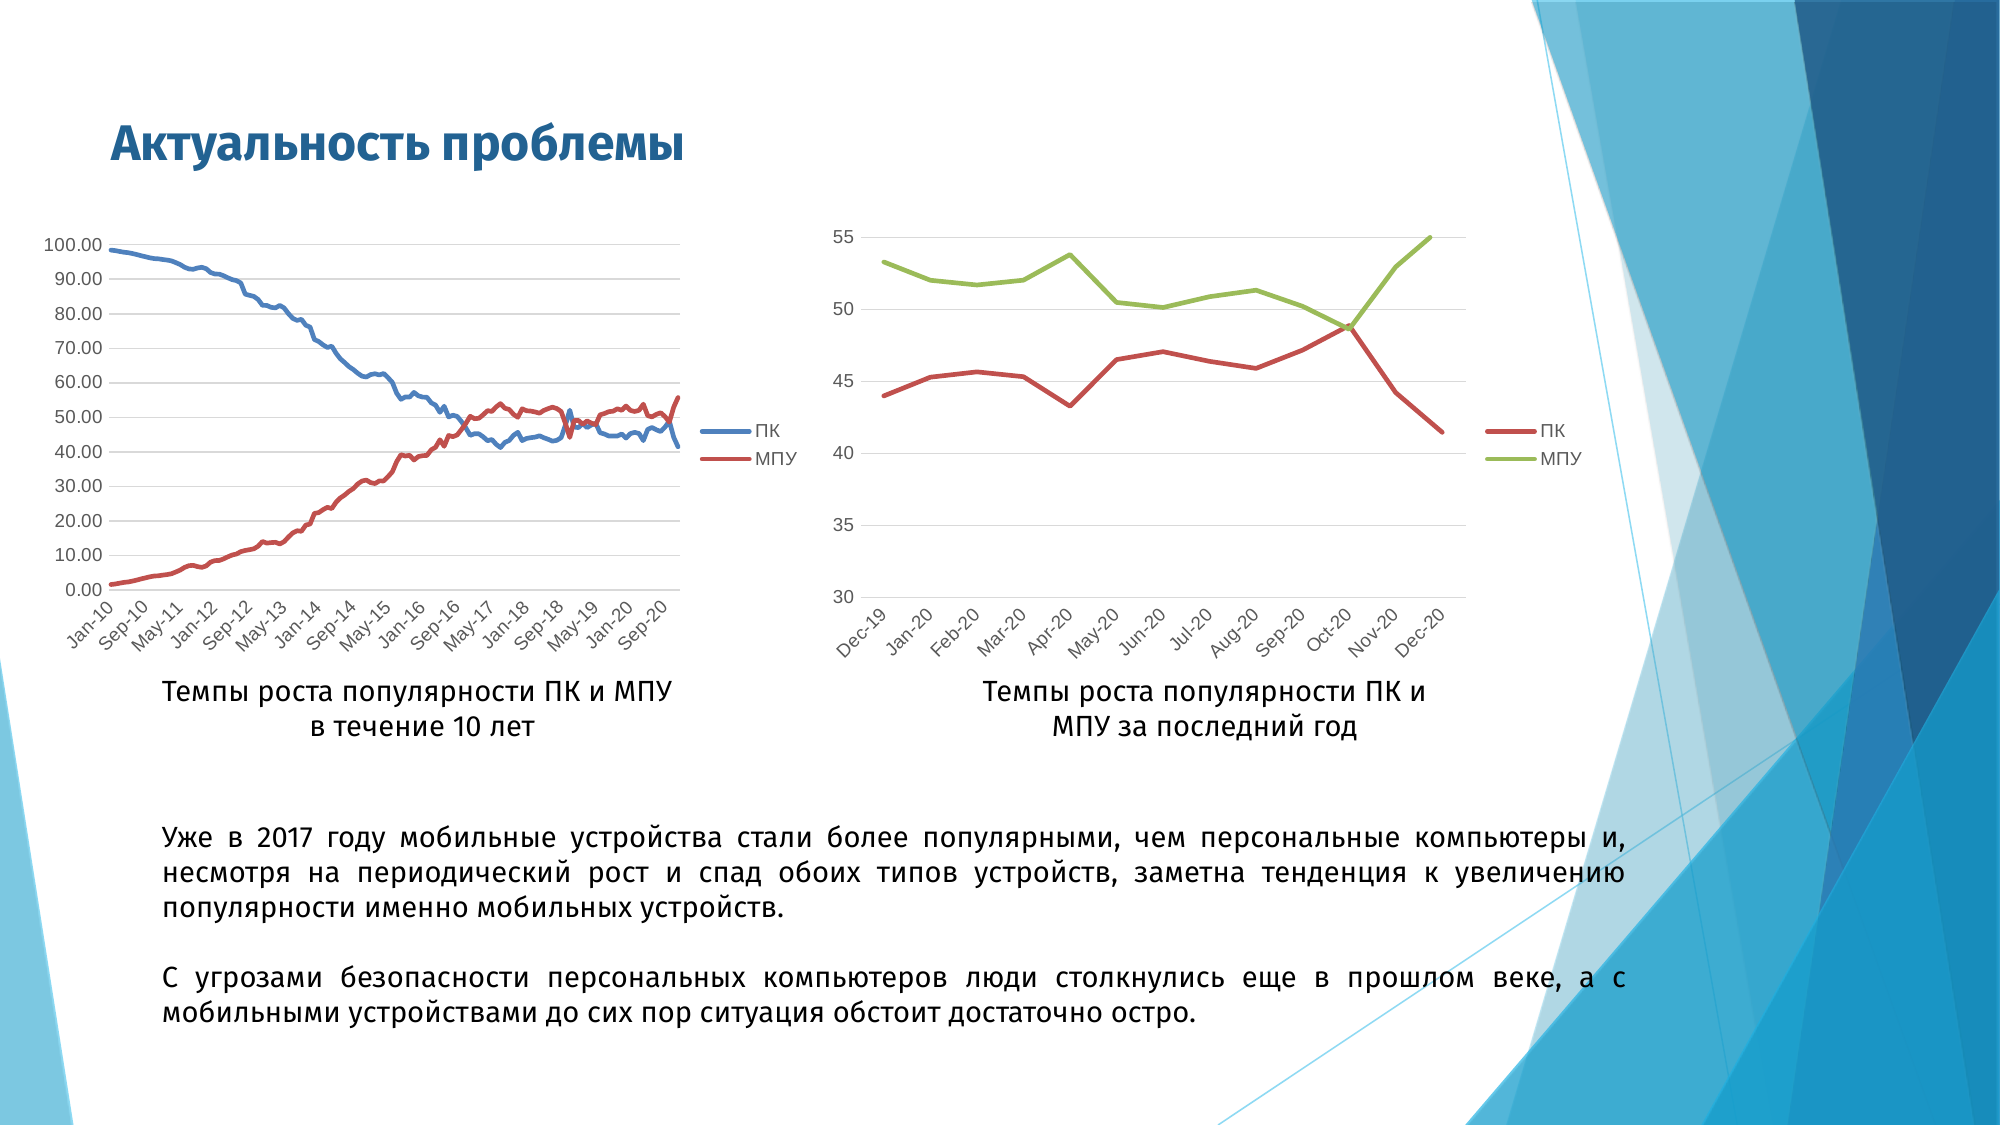

# Актуальность проблемы

### Chart

| Category | ПК | МПУ |
|---|---|---|
| 43800 | 43.99 | 53.29 |
| 43831 | 45.29 | 52.02 |
| 43862 | 45.66 | 51.69 |
| 43891 | 45.32 | 52.03 |
| 43922 | 43.27 | 53.81 |
| 43952 | 46.51 | 50.48 |
| 43983 | 47.06 | 50.13 |
| 44013 | 46.39 | 50.88 |
| 44044 | 45.9 | 51.33 |
| 44075 | 47.17 | 50.21 |
| 44105 | 48.88 | 48.62 |
| 44136 | 44.22 | 52.95 |
| 44166 | 41.46 | 55.73 |

### Chart

| Category | ПК | МПУ |
|---|---|---|
| 40179 | 98.44 | 1.56 |
| 40210 | 98.28 | 1.72 |
| 40238 | 98.04 | 1.96 |
| 40269 | 97.82 | 2.18 |
| 40299 | 97.68 | 2.32 |
| 40330 | 97.43 | 2.57 |
| 40360 | 97.14 | 2.86 |
| 40391 | 96.79 | 3.21 |
| 40422 | 96.5 | 3.5 |
| 40452 | 96.19 | 3.81 |
| 40483 | 95.98 | 4.02 |
| 40513 | 95.9 | 4.1 |
| 40544 | 95.7 | 4.3 |
| 40575 | 95.55 | 4.45 |
| 40603 | 95.3 | 4.7 |
| 40634 | 94.79 | 5.21 |
| 40664 | 94.25 | 5.75 |
| 40695 | 93.47 | 6.53 |
| 40725 | 92.98 | 7.02 |
| 40756 | 92.88 | 7.12 |
| 40787 | 93.26 | 6.74 |
| 40817 | 93.45 | 6.55 |
| 40848 | 93.05 | 6.95 |
| 40878 | 91.96 | 8.04 |
| 40909 | 91.51 | 8.49 |
| 40940 | 91.47 | 8.53 |
| 40969 | 91.01 | 8.99 |
| 41000 | 90.42 | 9.58 |
| 41030 | 89.89 | 10.11 |
| 41061 | 89.6 | 10.4 |
| 41091 | 88.91 | 11.09 |
| 41122 | 85.69 | 11.44 |
| 41153 | 85.33 | 11.66 |
| 41183 | 85.02 | 11.92 |
| 41214 | 84.13 | 12.66 |
| 41244 | 82.42 | 14.04 |
| 41275 | 82.41 | 13.56 |
| 41306 | 81.86 | 13.71 |
| 41334 | 81.69 | 13.79 |
| 41365 | 82.43 | 13.31 |
| 41395 | 81.68 | 13.98 |
| 41426 | 80.01 | 15.33 |
| 41456 | 78.66 | 16.51 |
| 41487 | 78.08 | 17.14 |
| 41518 | 78.39 | 16.98 |
| 41548 | 76.68 | 18.78 |
| 41579 | 76.13 | 19.08 |
| 41609 | 72.55 | 22.18 |
| 41640 | 71.95 | 22.39 |
| 41671 | 70.99 | 23.25 |
| 41699 | 70.23 | 23.93 |
| 41730 | 70.61 | 23.56 |
| 41760 | 68.55 | 25.41 |
| 41791 | 66.93 | 26.66 |
| 41821 | 65.83 | 27.51 |
| 41852 | 64.65 | 28.57 |
| 41883 | 63.84 | 29.36 |
| 41913 | 62.77 | 30.67 |
| 41944 | 61.92 | 31.54 |
| 41974 | 61.68 | 31.82 |
| 42005 | 62.38 | 31.06 |
| 42036 | 62.62 | 30.81 |
| 42064 | 62.26 | 31.58 |
| 42095 | 62.71 | 31.56 |
| 42125 | 61.49 | 32.82 |
| 42156 | 60.11 | 34.21 |
| 42186 | 57.0 | 37.15 |
| 42217 | 55.22 | 39.18 |
| 42248 | 55.91 | 38.78 |
| 42278 | 55.86 | 39.01 |
| 42309 | 57.21 | 37.62 |
| 42339 | 56.25 | 38.62 |
| 42370 | 55.86 | 38.88 |
| 42401 | 55.82 | 38.96 |
| 42430 | 54.19 | 40.6 |
| 42461 | 53.54 | 41.32 |
| 42491 | 51.46 | 43.5 |
| 42522 | 53.22 | 41.61 |
| 42552 | 50.1 | 44.75 |
| 42583 | 50.61 | 44.41 |
| 42614 | 50.28 | 44.91 |
| 42644 | 48.74 | 46.53 |
| 42675 | 46.93 | 48.25 |
| 42705 | 44.79 | 50.31 |
| 42736 | 45.27 | 49.6 |
| 42767 | 45.23 | 49.73 |
| 42795 | 44.36 | 50.75 |
| 42826 | 43.23 | 51.95 |
| 42856 | 43.59 | 51.7 |
| 42887 | 42.19 | 53.03 |
| 42917 | 41.22 | 53.99 |
| 42948 | 42.75 | 52.64 |
| 42979 | 43.29 | 52.29 |
| 43009 | 44.78 | 50.87 |
| 43040 | 45.68 | 50.02 |
| 43070 | 43.26 | 52.48 |
| 43101 | 43.87 | 51.92 |
| 43132 | 44.12 | 51.82 |
| 43160 | 44.27 | 51.56 |
| 43191 | 44.66 | 51.2 |
| 43221 | 44.1 | 52.0 |
| 43252 | 43.63 | 52.52 |
| 43282 | 43.11 | 52.95 |
| 43313 | 43.33 | 52.54 |
| 43344 | 44.12 | 51.7 |
| 43374 | 47.78 | 48.2 |
| 43405 | 52.07 | 44.19 |
| 43435 | 47.2 | 49.06 |
| 43466 | 47.02 | 49.11 |
| 43497 | 48.21 | 47.96 |
| 43525 | 47.04 | 48.98 |
| 43556 | 47.79 | 48.32 |
| 43586 | 48.27 | 47.9 |
| 43617 | 45.53 | 50.71 |
| 43647 | 45.18 | 51.11 |
| 43678 | 44.6 | 51.65 |
| 43709 | 44.57 | 51.78 |
| 43739 | 44.59 | 52.48 |
| 43770 | 45.17 | 52.03 |
| 43800 | 43.99 | 53.29 |
| 43831 | 45.29 | 52.02 |
| 43862 | 45.66 | 51.69 |
| 43891 | 45.32 | 52.03 |
| 43922 | 43.27 | 53.81 |
| 43952 | 46.51 | 50.48 |
| 43983 | 47.06 | 50.13 |
| 44013 | 46.39 | 50.88 |
| 44044 | 45.9 | 51.33 |
| 44075 | 47.17 | 50.21 |
| 44105 | 48.88 | 48.62 |
| 44136 | 44.22 | 52.95 |
| 44166 | 41.46 | 55.73 |
Темпы роста популярности ПК и МПУ
в течение 10 лет
Темпы роста популярности ПК и МПУ за последний год
Уже в 2017 году мобильные устройства стали более популярными, чем персональные компьютеры и, несмотря на периодический рост и спад обоих типов устройств, заметна тенденция к увеличению популярности именно мобильных устройств.

С угрозами безопасности персональных компьютеров люди столкнулись еще в прошлом веке, а с мобильными устройствами до сих пор ситуация обстоит достаточно остро.